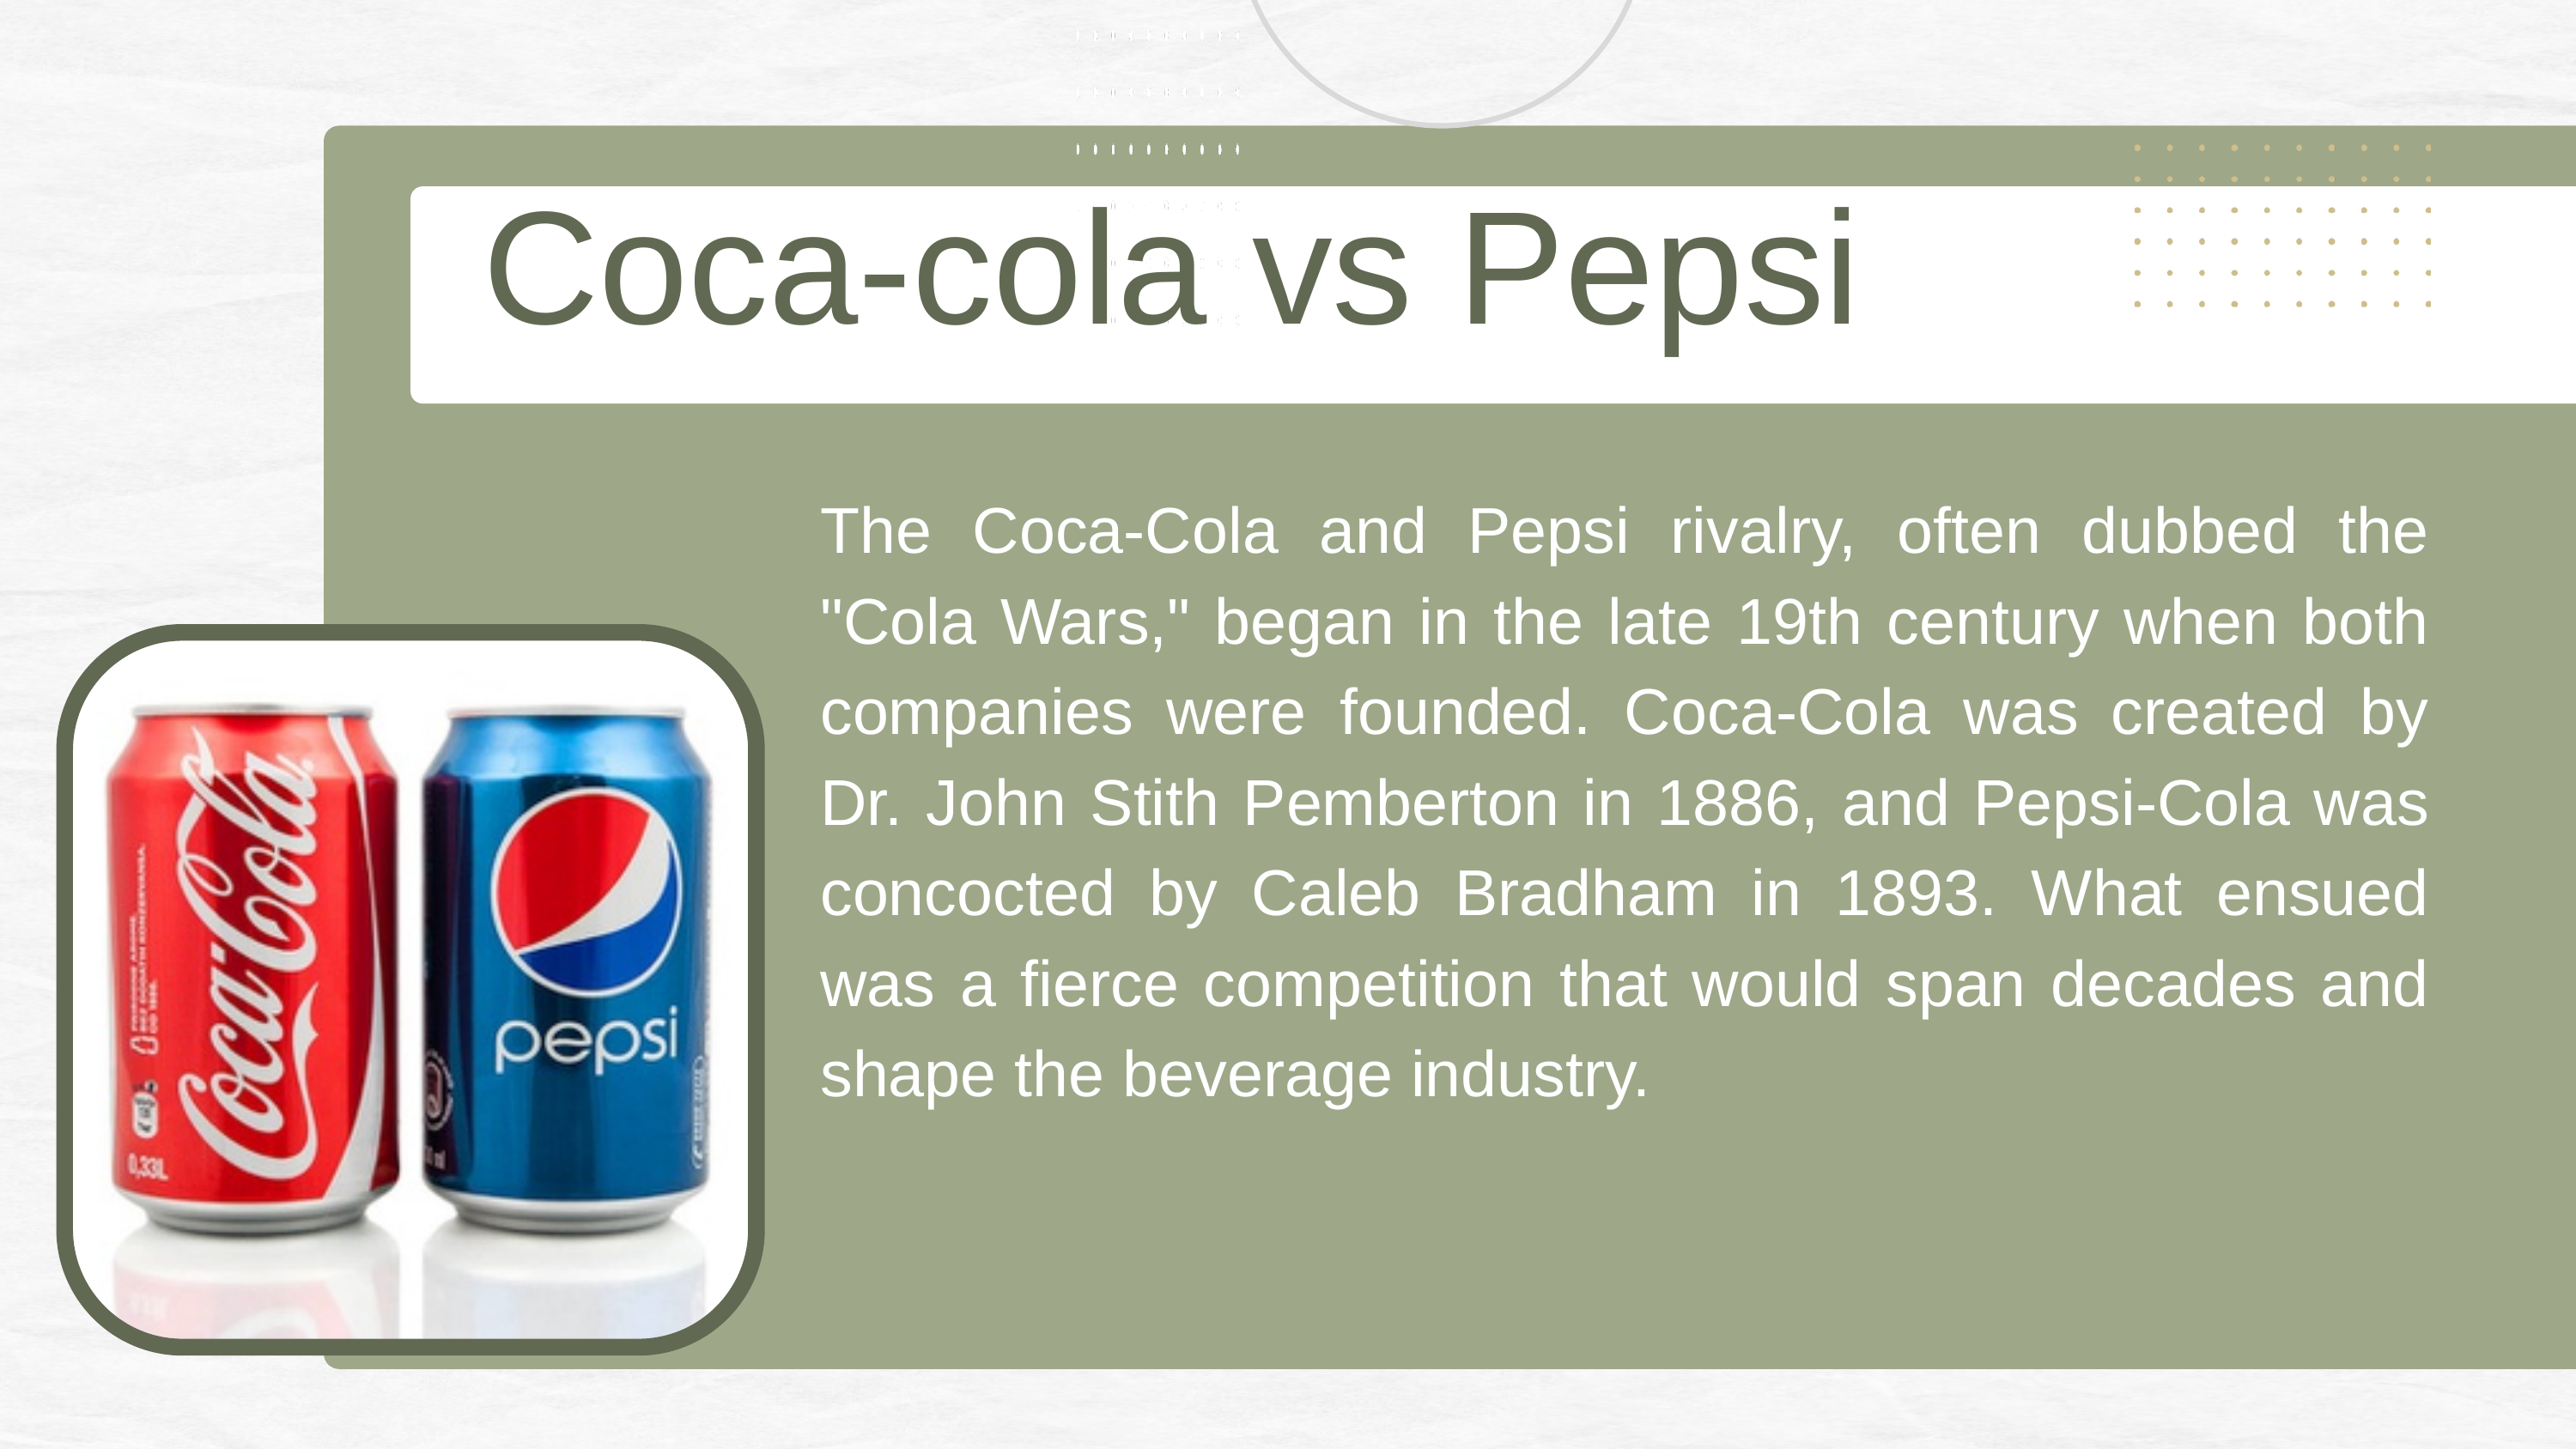

Coca-cola vs Pepsi

The Coca-Cola and Pepsi rivalry, often dubbed the "Cola Wars," began in the late 19th century when both companies were founded. Coca-Cola was created by Dr. John Stith Pemberton in 1886, and Pepsi-Cola was concocted by Caleb Bradham in 1893. What ensued was a fierce competition that would span decades and shape the beverage industry.